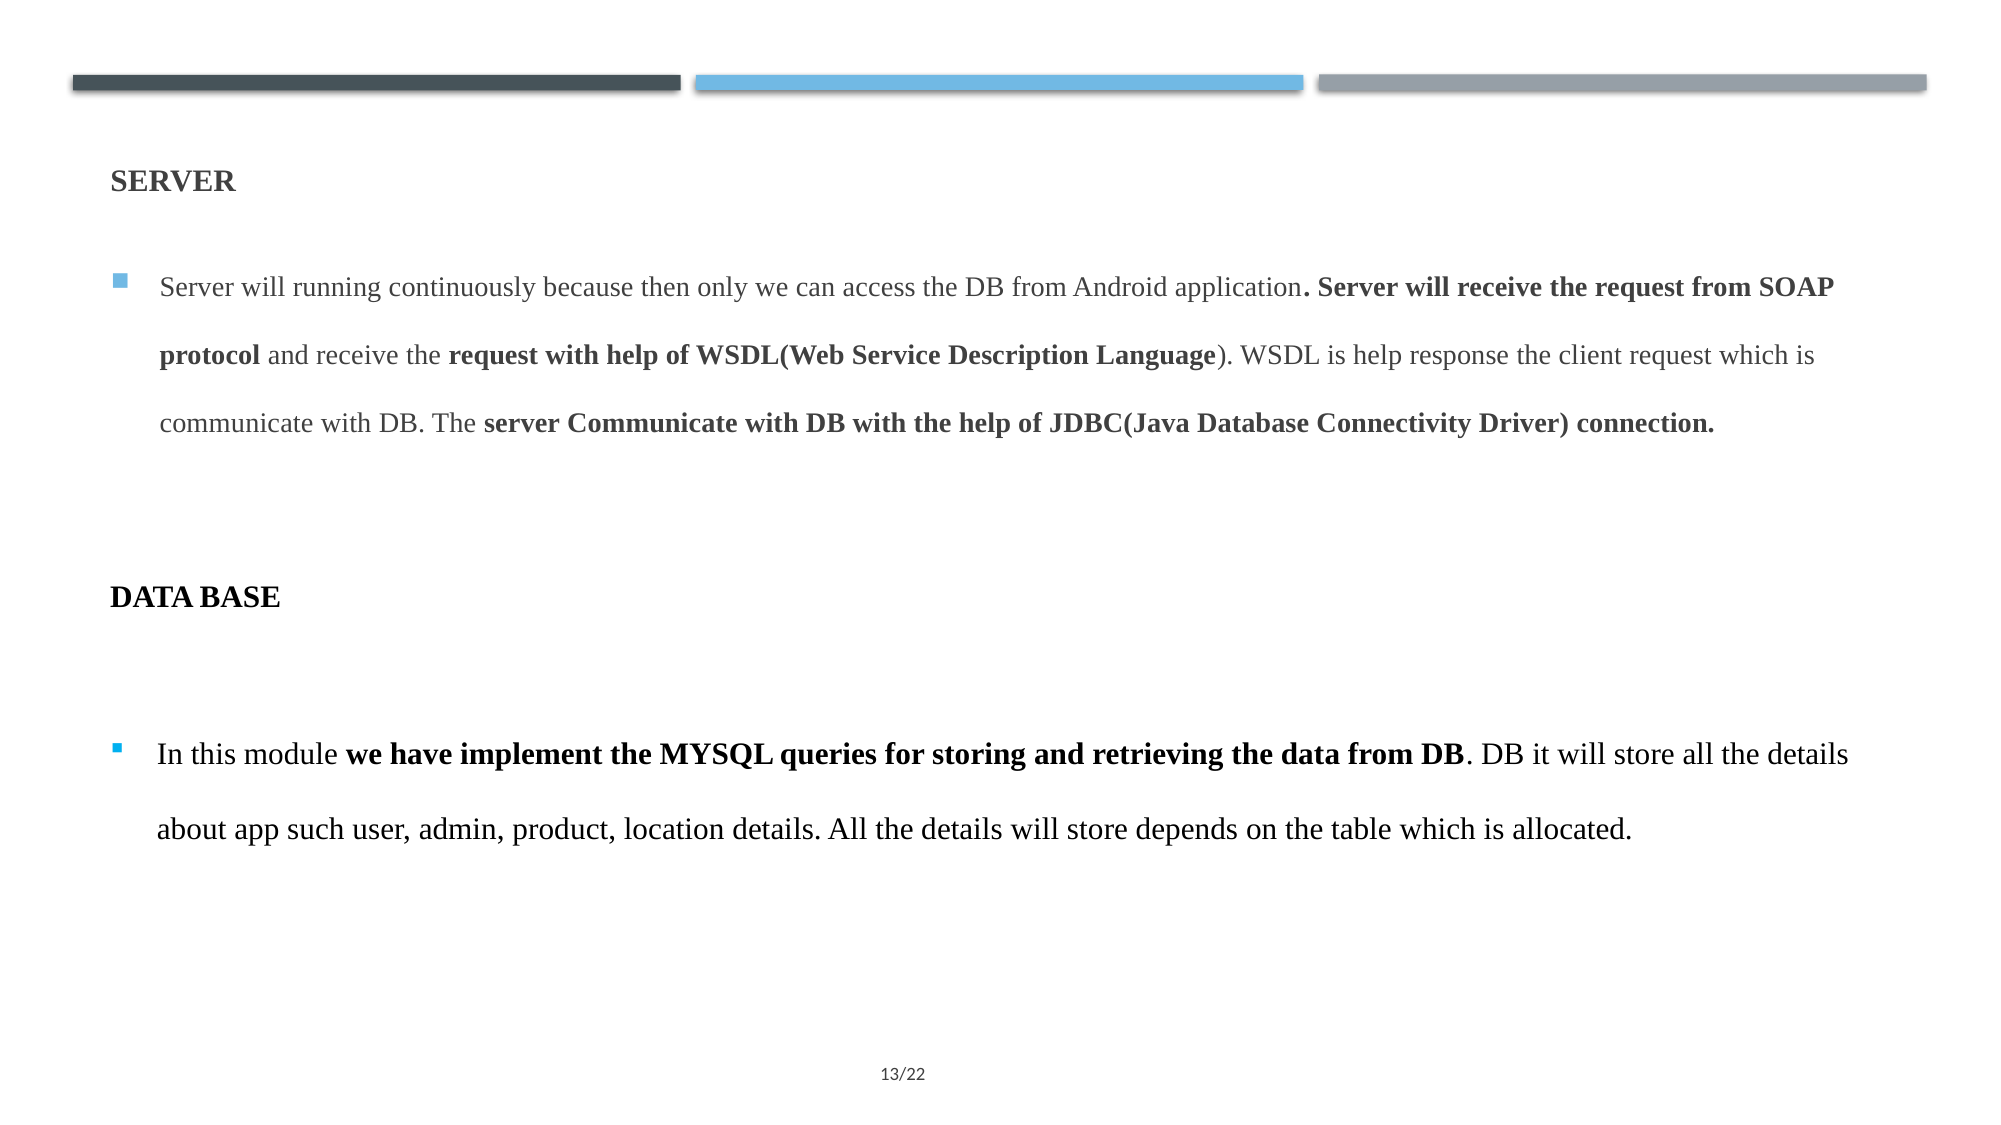

# SERVER
Server will running continuously because then only we can access the DB from Android application. Server will receive the request from SOAP protocol and receive the request with help of WSDL(Web Service Description Language). WSDL is help response the client request which is communicate with DB. The server Communicate with DB with the help of JDBC(Java Database Connectivity Driver) connection.
DATA BASE
In this module we have implement the MYSQL queries for storing and retrieving the data from DB. DB it will store all the details about app such user, admin, product, location details. All the details will store depends on the table which is allocated.
13/22